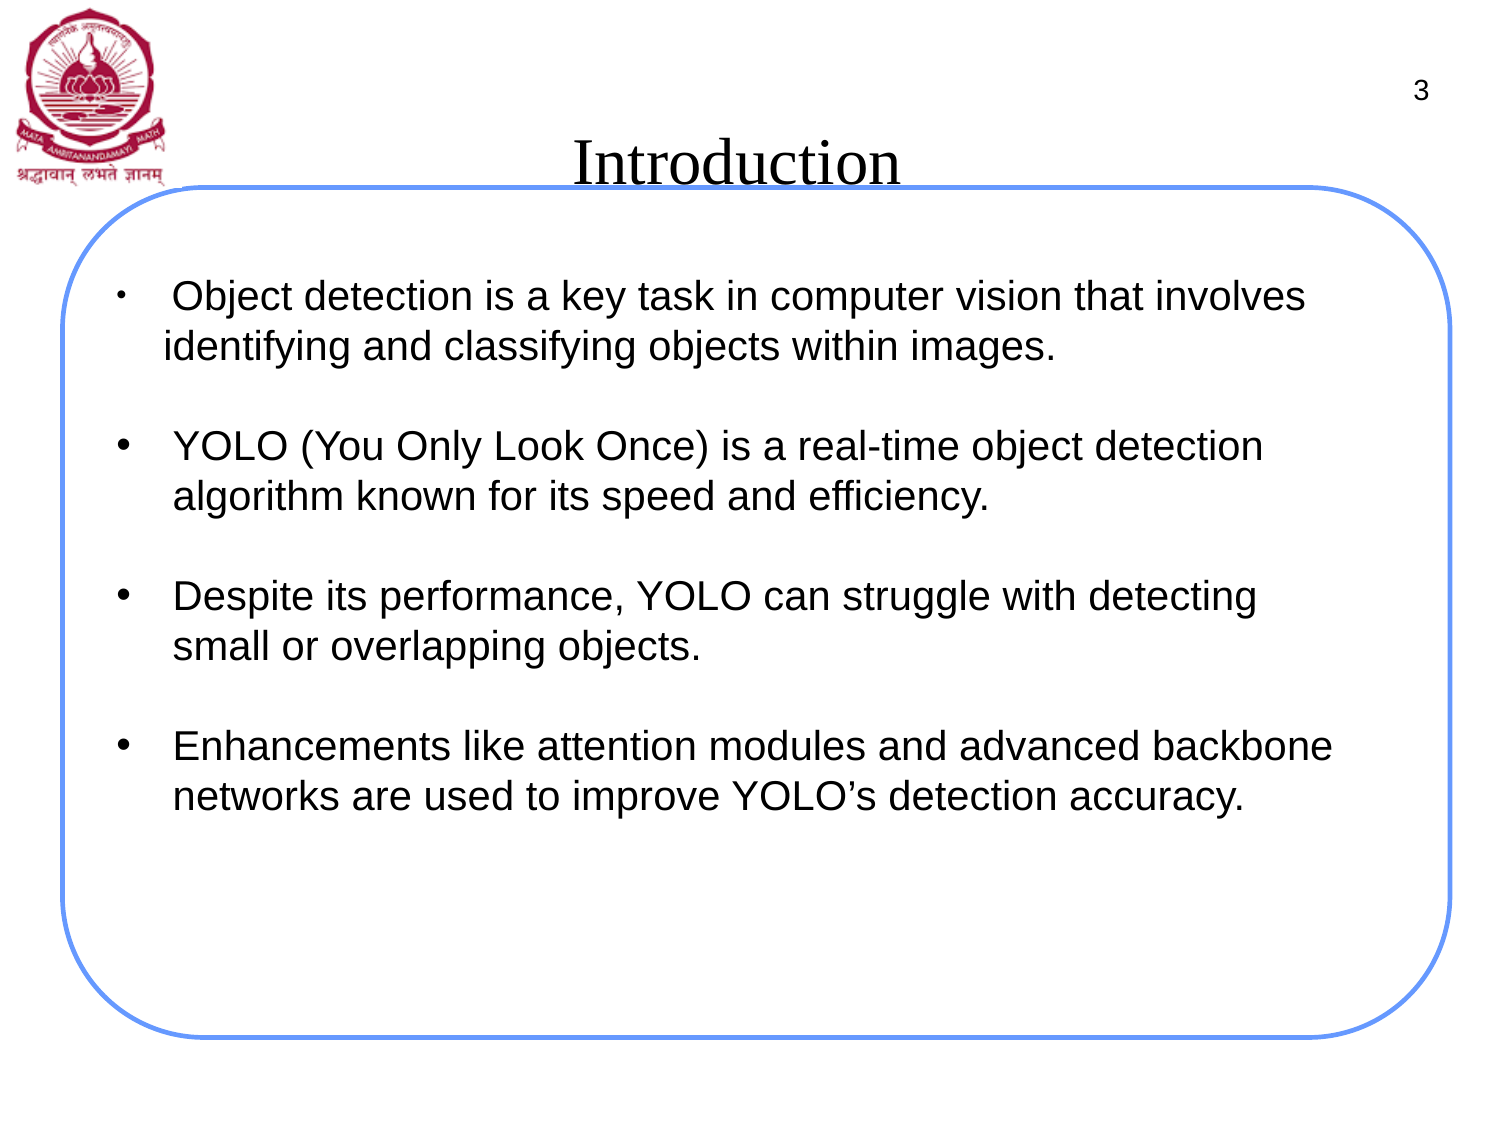

# Introduction

3
 Object detection is a key task in computer vision that involves identifying and classifying objects within images.

YOLO (You Only Look Once) is a real-time object detection algorithm known for its speed and efficiency.

Despite its performance, YOLO can struggle with detecting small or overlapping objects.

Enhancements like attention modules and advanced backbone networks are used to improve YOLO’s detection accuracy.